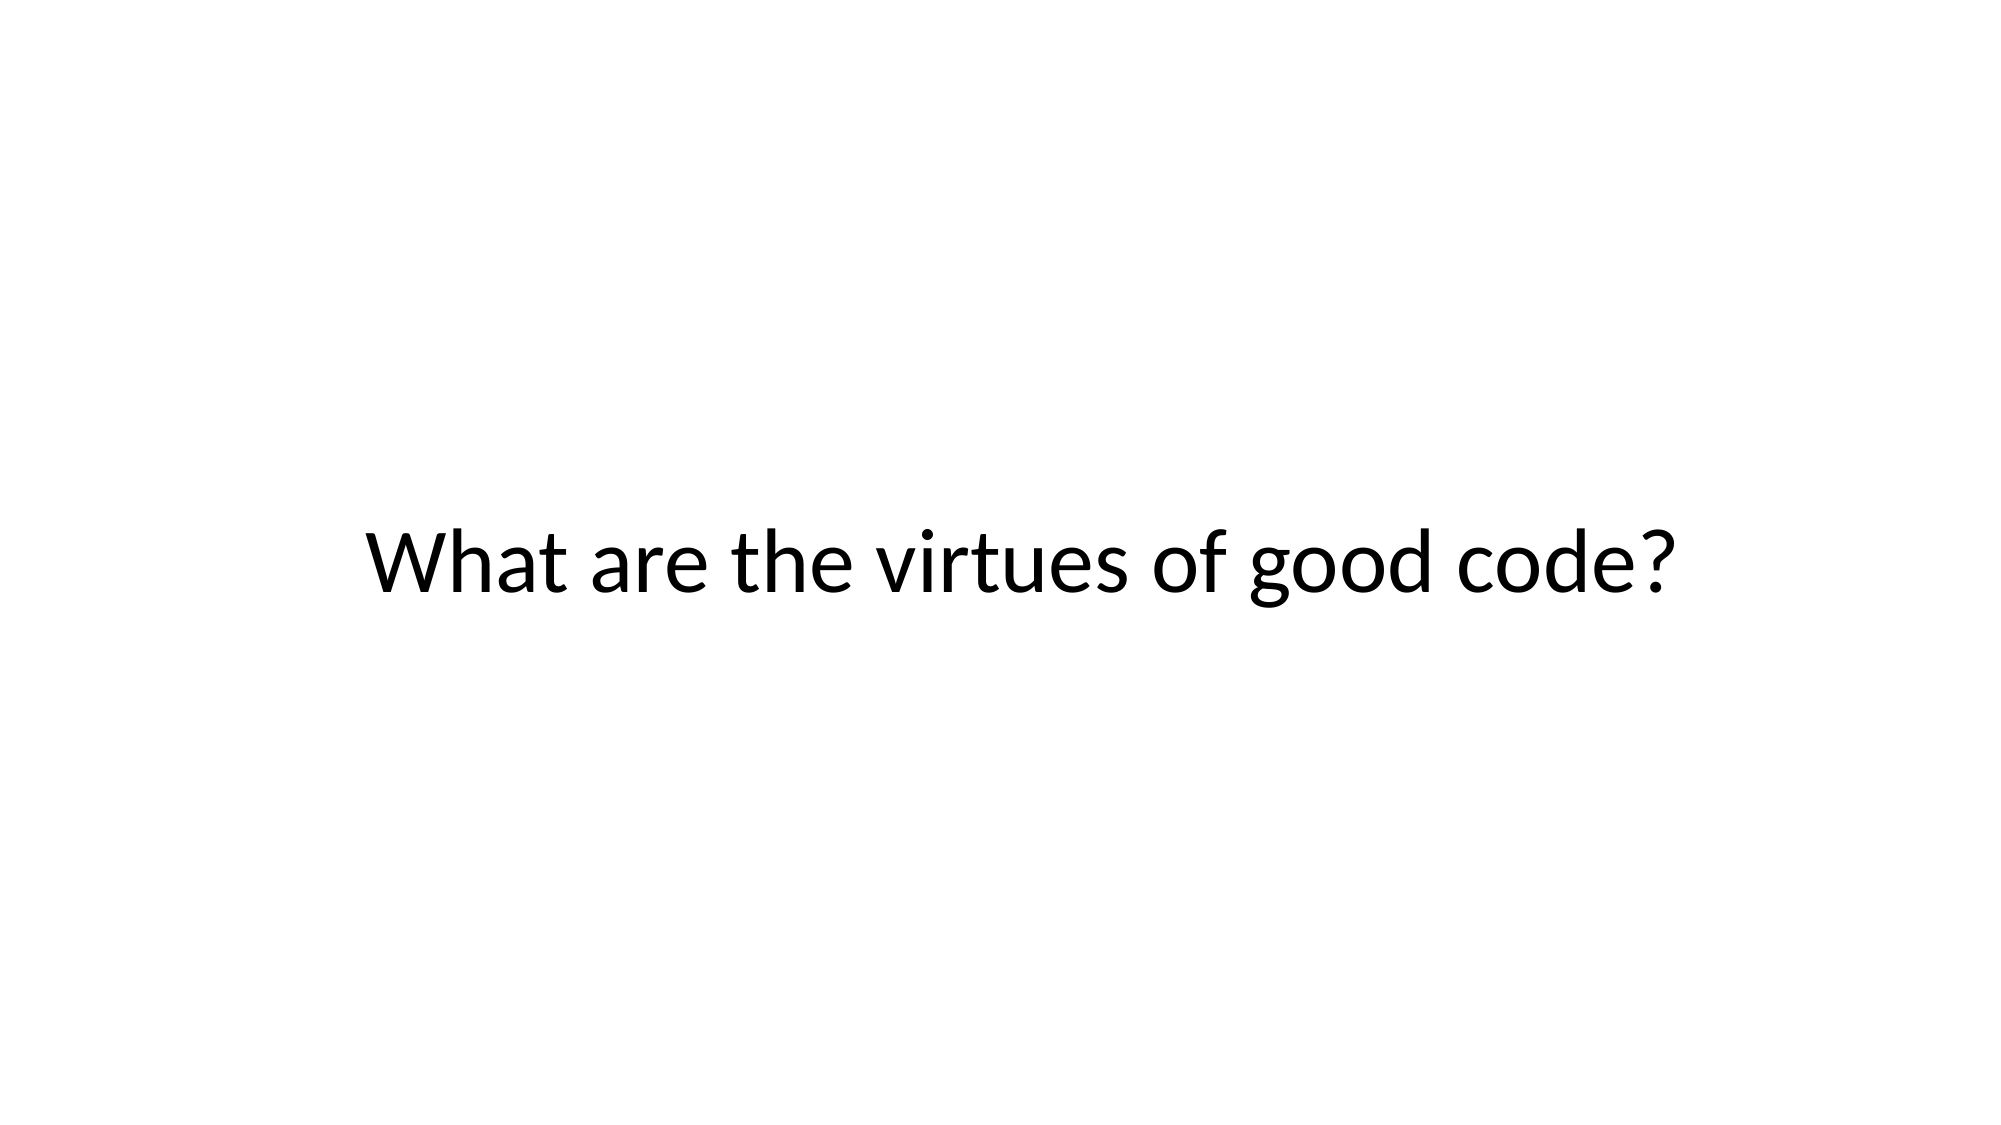

What are the virtues of good code?